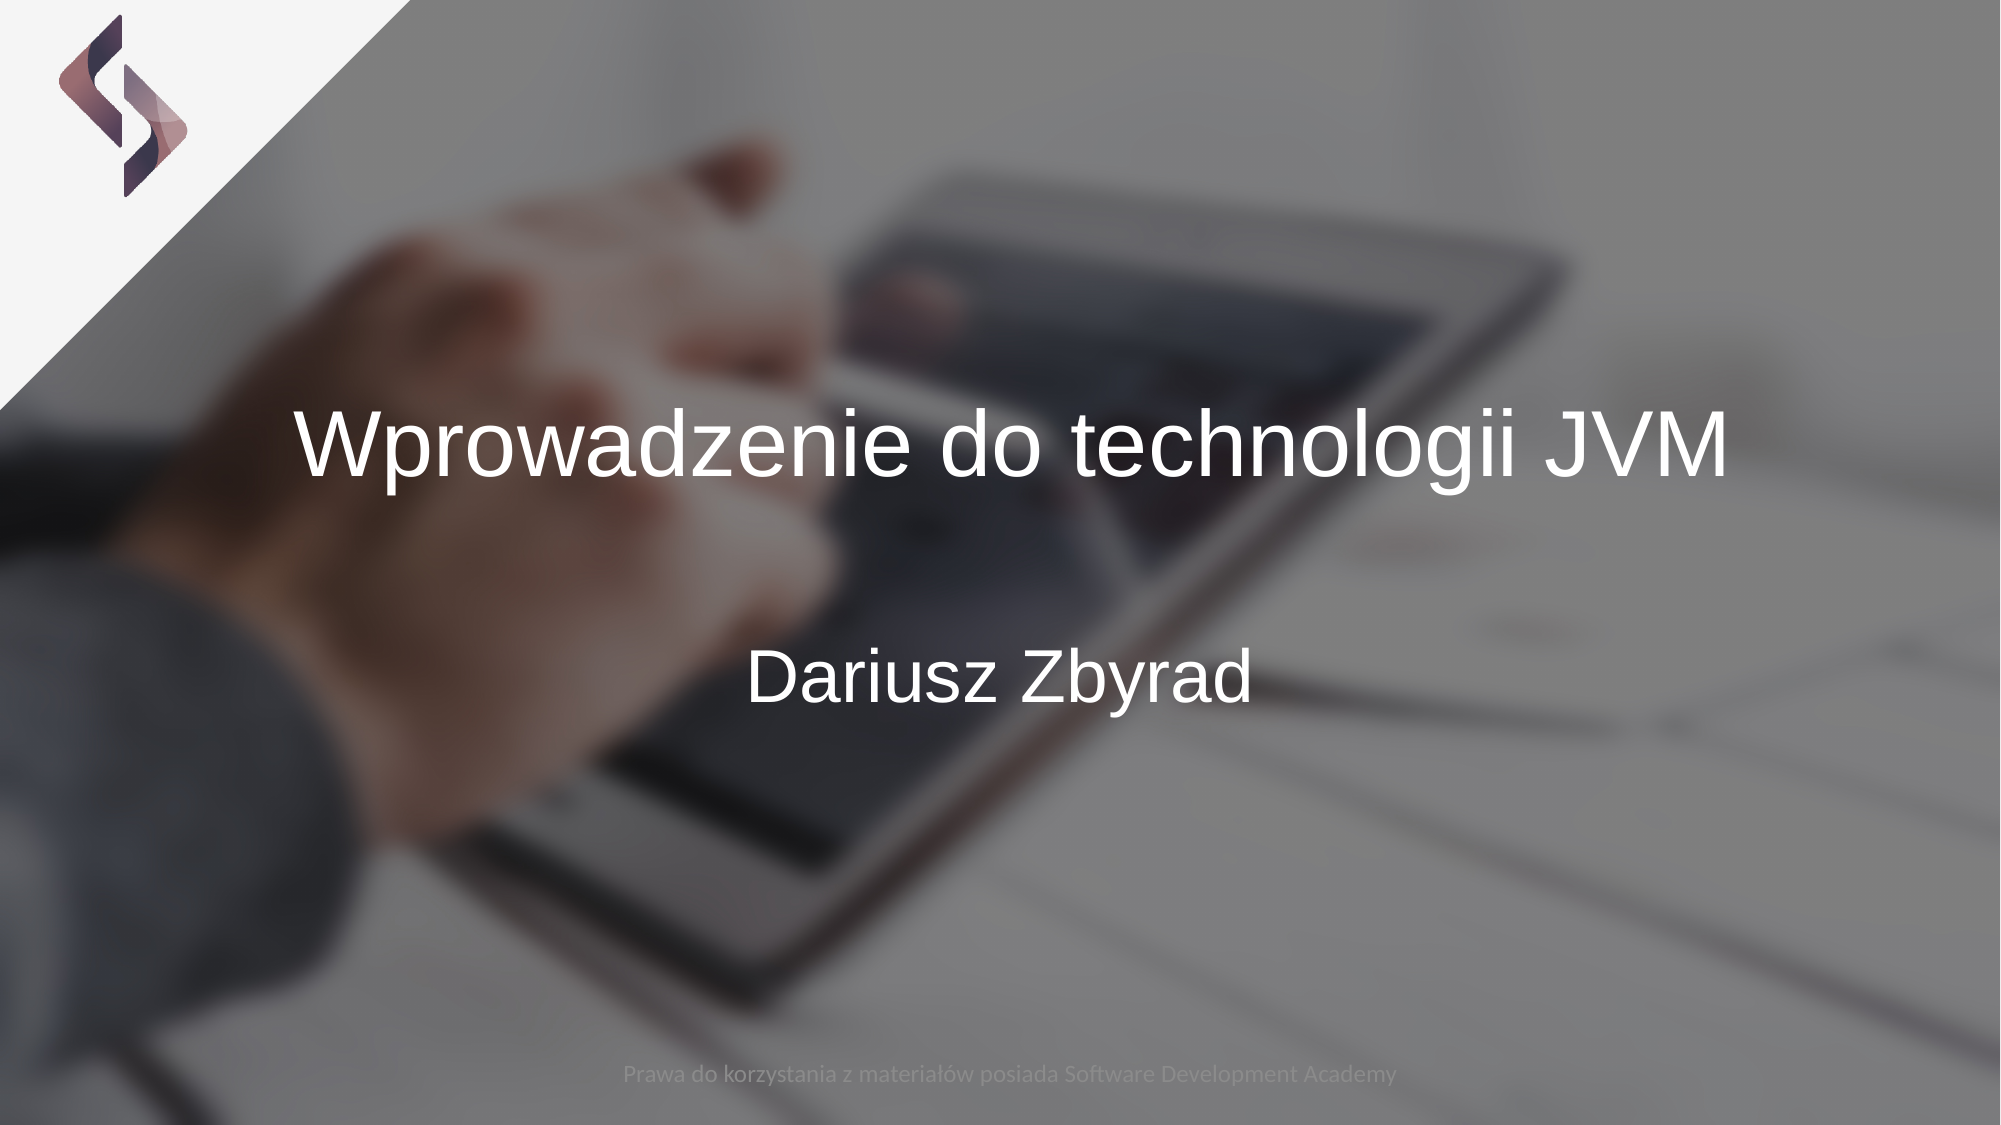

# Wprowadzenie do technologii JVM

Dariusz Zbyrad
Prawa do korzystania z materiałów posiada Software Development Academy